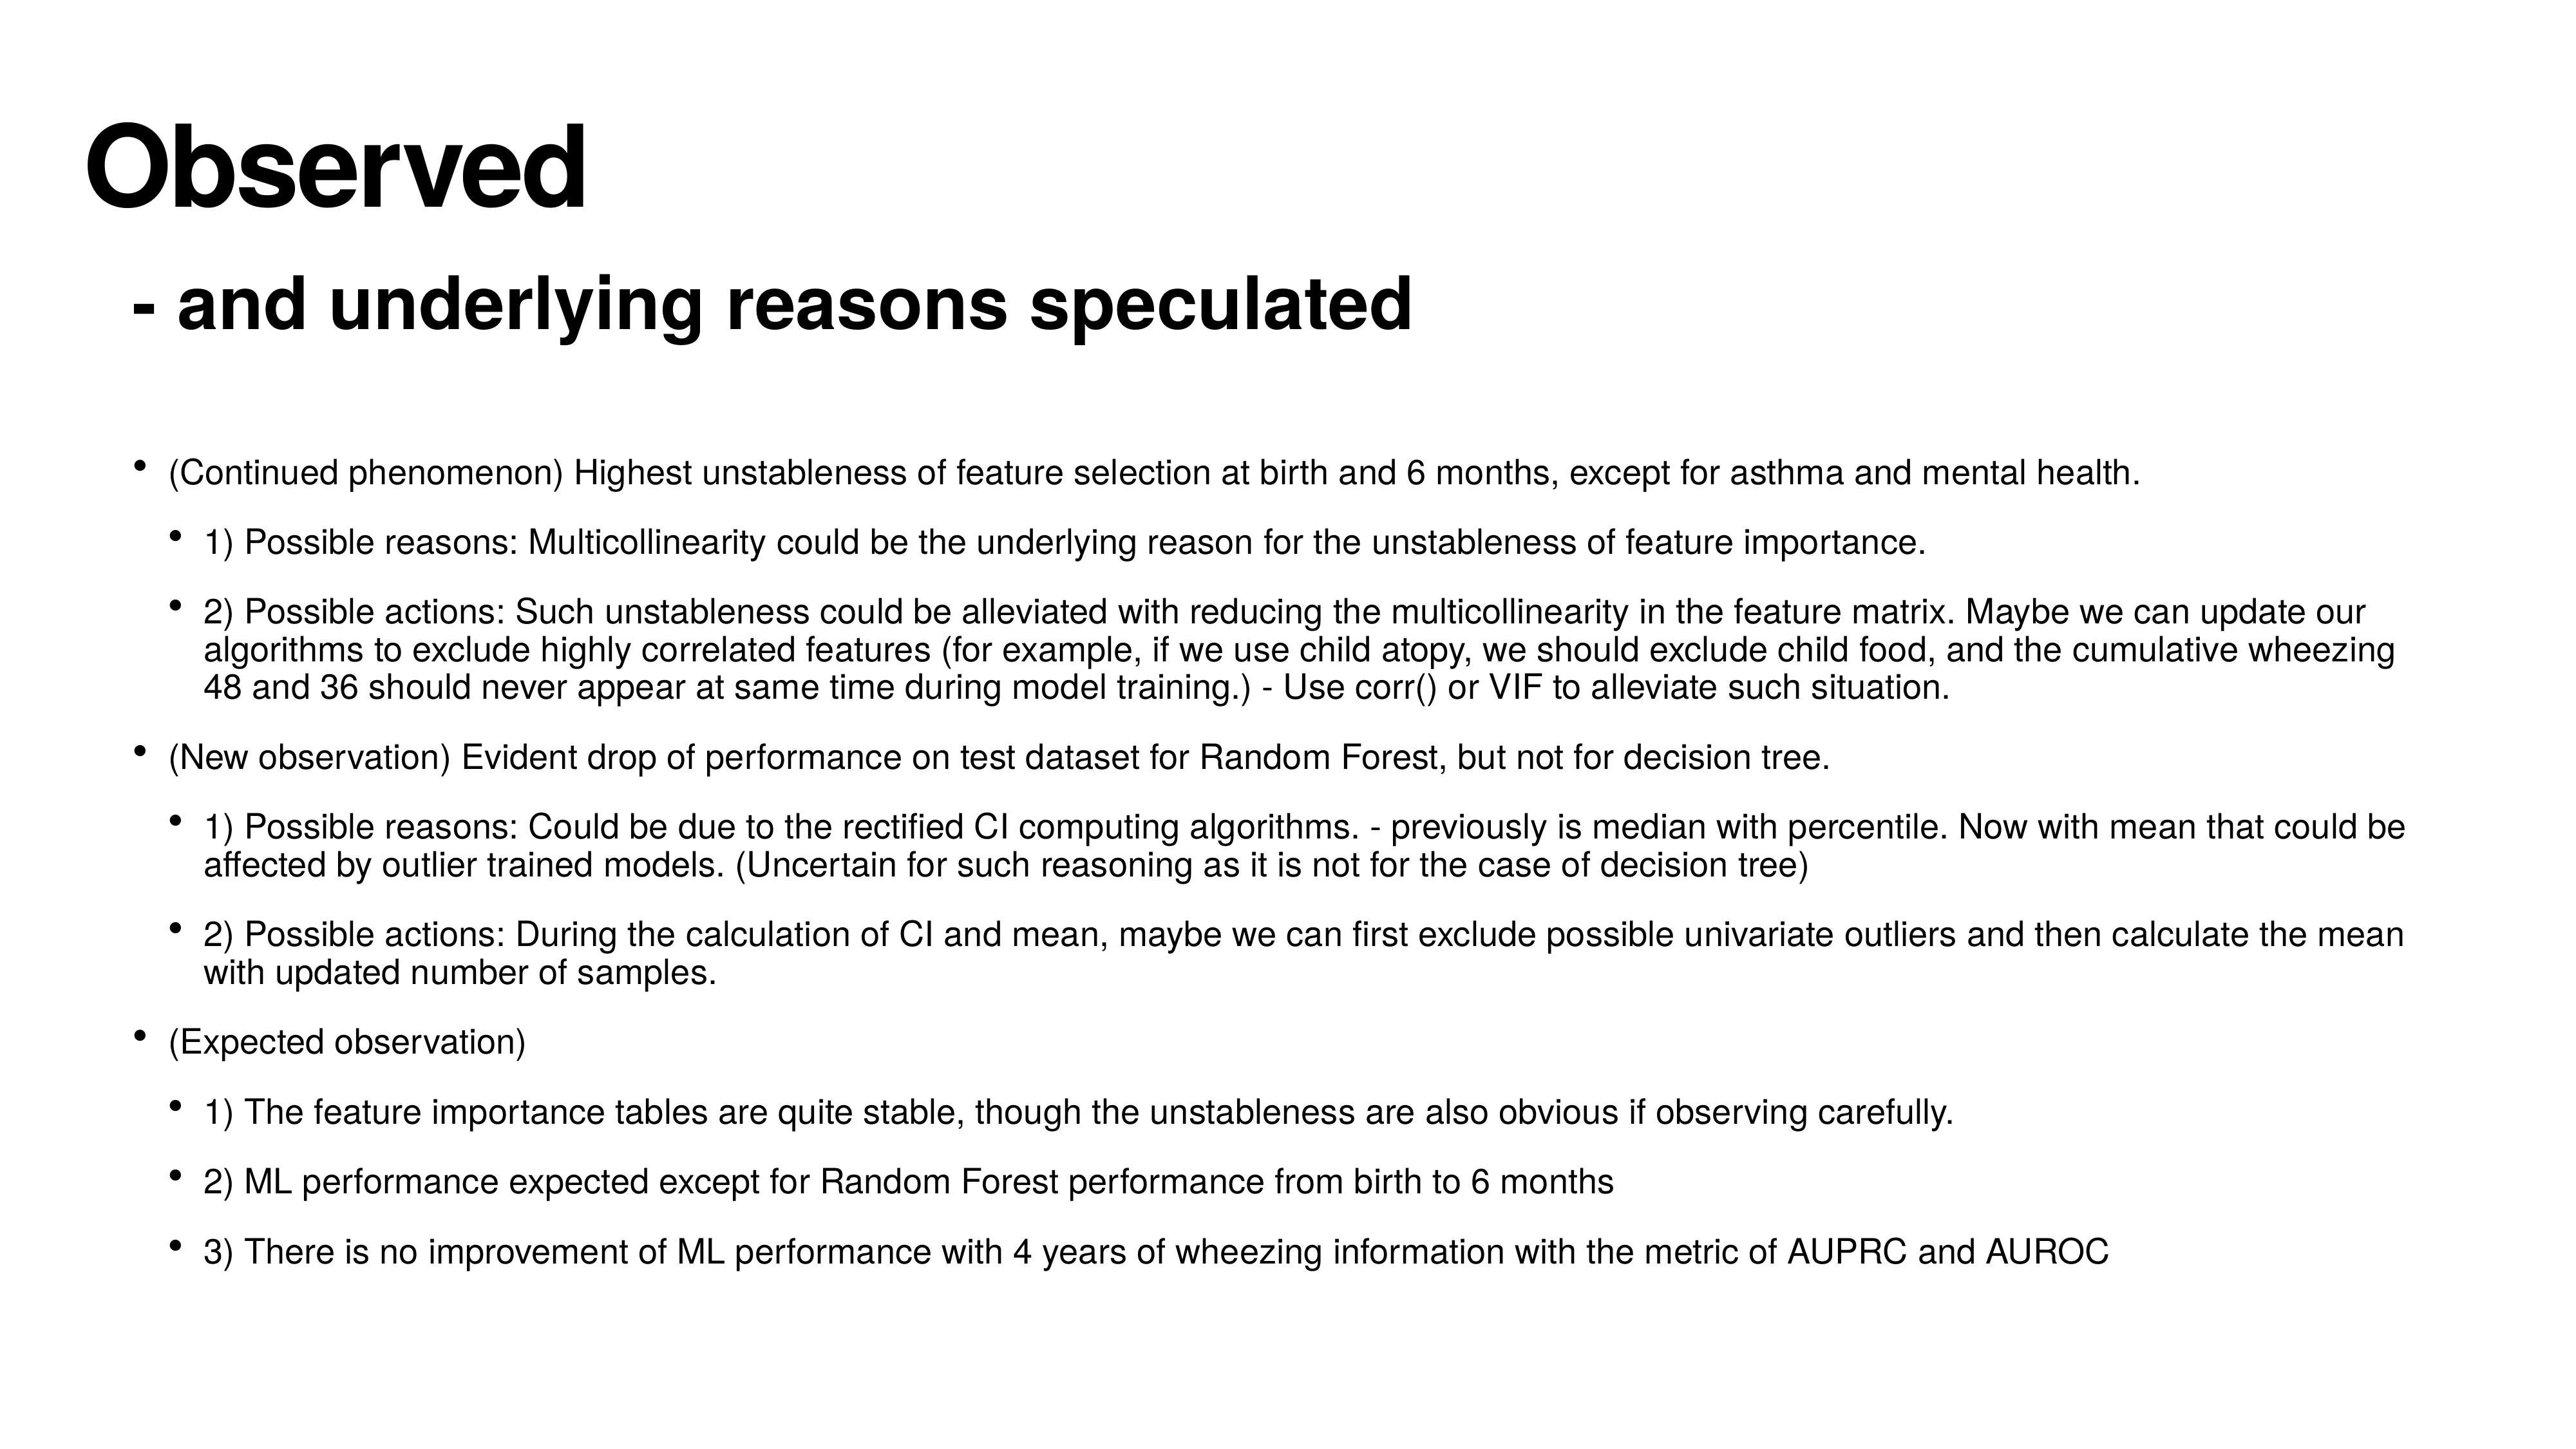

# Observed
- and underlying reasons speculated
(Continued phenomenon) Highest unstableness of feature selection at birth and 6 months, except for asthma and mental health.
1) Possible reasons: Multicollinearity could be the underlying reason for the unstableness of feature importance.
2) Possible actions: Such unstableness could be alleviated with reducing the multicollinearity in the feature matrix. Maybe we can update our algorithms to exclude highly correlated features (for example, if we use child atopy, we should exclude child food, and the cumulative wheezing 48 and 36 should never appear at same time during model training.) - Use corr() or VIF to alleviate such situation.
(New observation) Evident drop of performance on test dataset for Random Forest, but not for decision tree.
1) Possible reasons: Could be due to the rectified CI computing algorithms. - previously is median with percentile. Now with mean that could be affected by outlier trained models. (Uncertain for such reasoning as it is not for the case of decision tree)
2) Possible actions: During the calculation of CI and mean, maybe we can first exclude possible univariate outliers and then calculate the mean with updated number of samples.
(Expected observation)
1) The feature importance tables are quite stable, though the unstableness are also obvious if observing carefully.
2) ML performance expected except for Random Forest performance from birth to 6 months
3) There is no improvement of ML performance with 4 years of wheezing information with the metric of AUPRC and AUROC